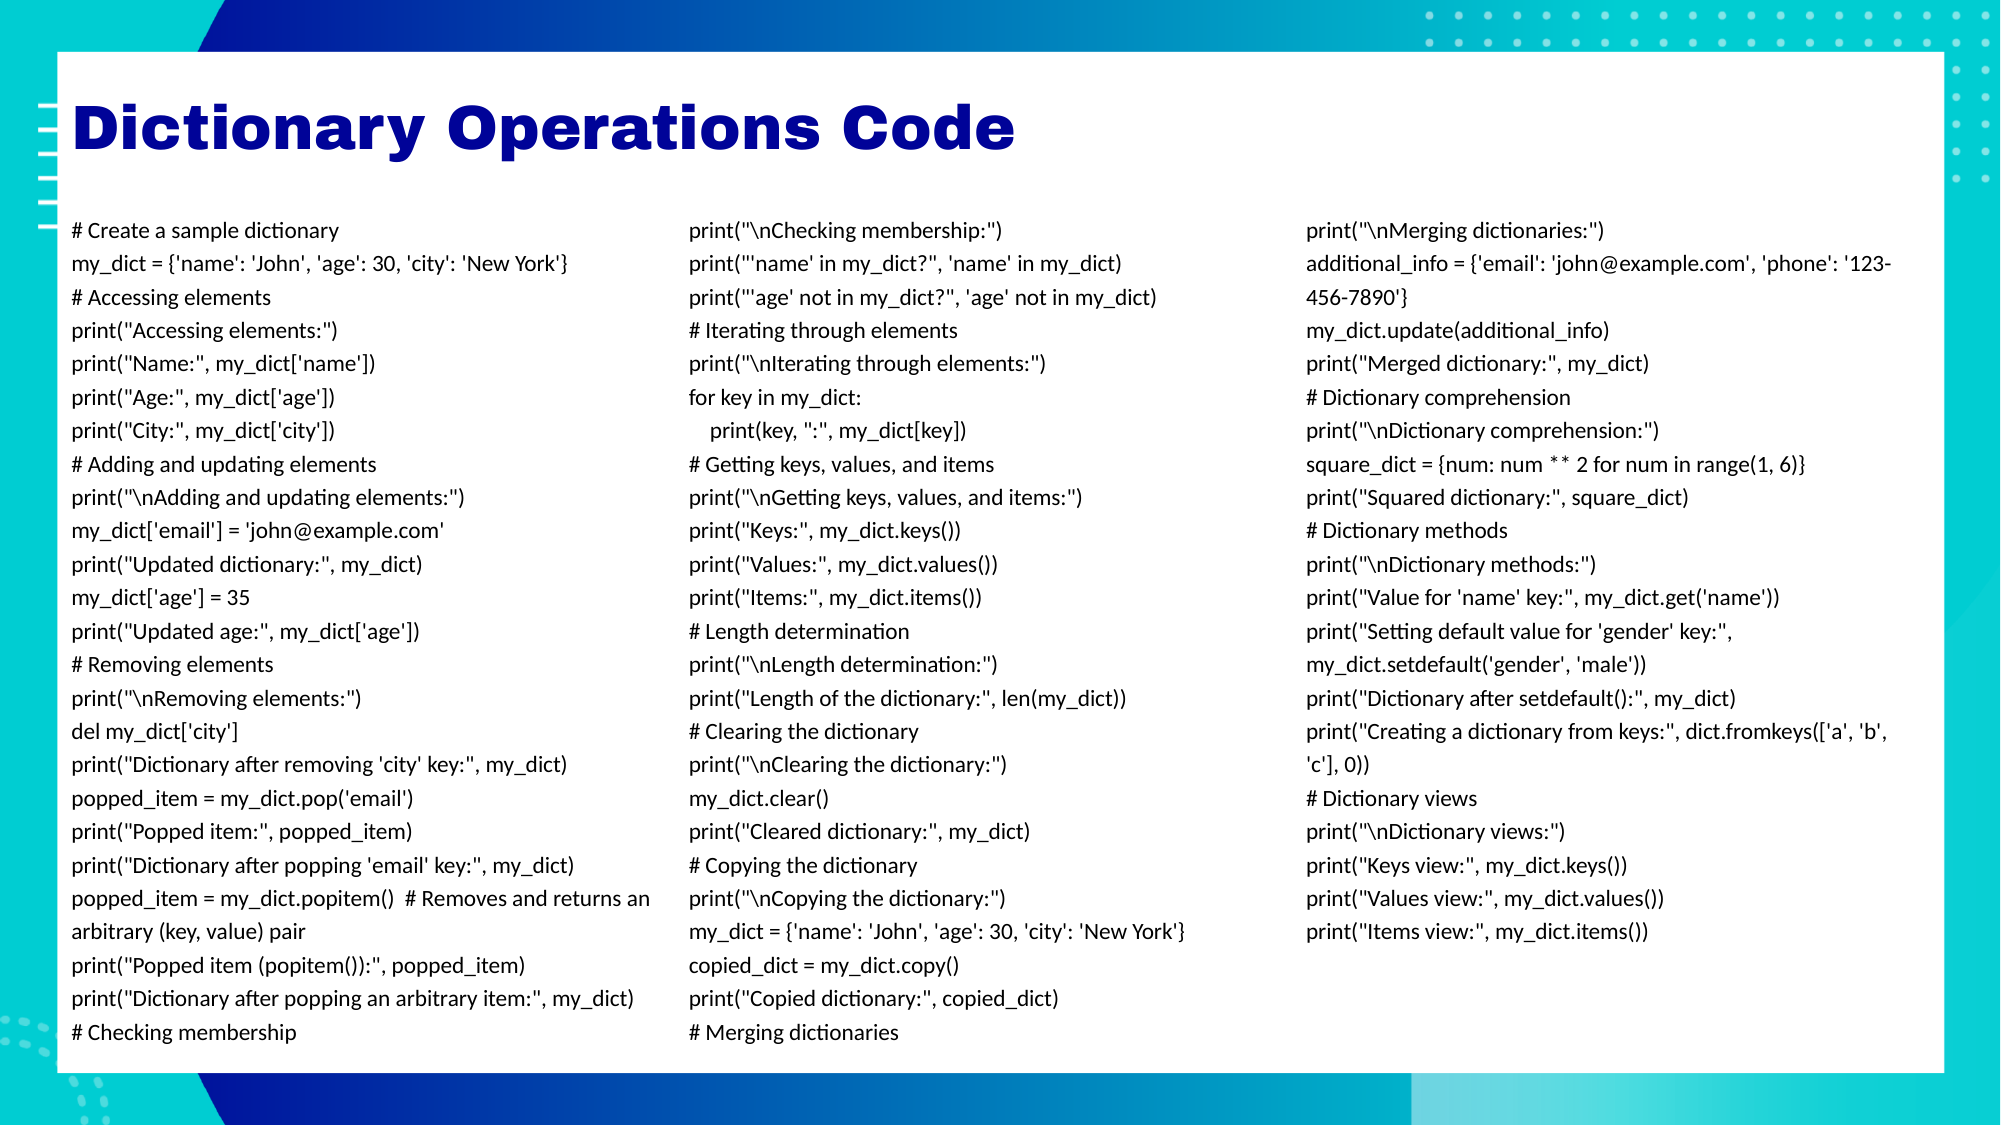

# Dictionary Operations Code
# Create a sample dictionary
my_dict = {'name': 'John', 'age': 30, 'city': 'New York'}
# Accessing elements
print("Accessing elements:")
print("Name:", my_dict['name'])
print("Age:", my_dict['age'])
print("City:", my_dict['city'])
# Adding and updating elements
print("\nAdding and updating elements:")
my_dict['email'] = 'john@example.com'
print("Updated dictionary:", my_dict)
my_dict['age'] = 35
print("Updated age:", my_dict['age'])
# Removing elements
print("\nRemoving elements:")
del my_dict['city']
print("Dictionary after removing 'city' key:", my_dict)
popped_item = my_dict.pop('email')
print("Popped item:", popped_item)
print("Dictionary after popping 'email' key:", my_dict)
popped_item = my_dict.popitem()  # Removes and returns an arbitrary (key, value) pair
print("Popped item (popitem()):", popped_item)
print("Dictionary after popping an arbitrary item:", my_dict)
# Checking membership
print("\nChecking membership:")
print("'name' in my_dict?", 'name' in my_dict)
print("'age' not in my_dict?", 'age' not in my_dict)
# Iterating through elements
print("\nIterating through elements:")
for key in my_dict:
    print(key, ":", my_dict[key])
# Getting keys, values, and items
print("\nGetting keys, values, and items:")
print("Keys:", my_dict.keys())
print("Values:", my_dict.values())
print("Items:", my_dict.items())
# Length determination
print("\nLength determination:")
print("Length of the dictionary:", len(my_dict))
# Clearing the dictionary
print("\nClearing the dictionary:")
my_dict.clear()
print("Cleared dictionary:", my_dict)
# Copying the dictionary
print("\nCopying the dictionary:")
my_dict = {'name': 'John', 'age': 30, 'city': 'New York'}
copied_dict = my_dict.copy()
print("Copied dictionary:", copied_dict)
# Merging dictionaries
print("\nMerging dictionaries:")
additional_info = {'email': 'john@example.com', 'phone': '123-456-7890'}
my_dict.update(additional_info)
print("Merged dictionary:", my_dict)
# Dictionary comprehension
print("\nDictionary comprehension:")
square_dict = {num: num ** 2 for num in range(1, 6)}
print("Squared dictionary:", square_dict)
# Dictionary methods
print("\nDictionary methods:")
print("Value for 'name' key:", my_dict.get('name'))
print("Setting default value for 'gender' key:", my_dict.setdefault('gender', 'male'))
print("Dictionary after setdefault():", my_dict)
print("Creating a dictionary from keys:", dict.fromkeys(['a', 'b', 'c'], 0))
# Dictionary views
print("\nDictionary views:")
print("Keys view:", my_dict.keys())
print("Values view:", my_dict.values())
print("Items view:", my_dict.items())